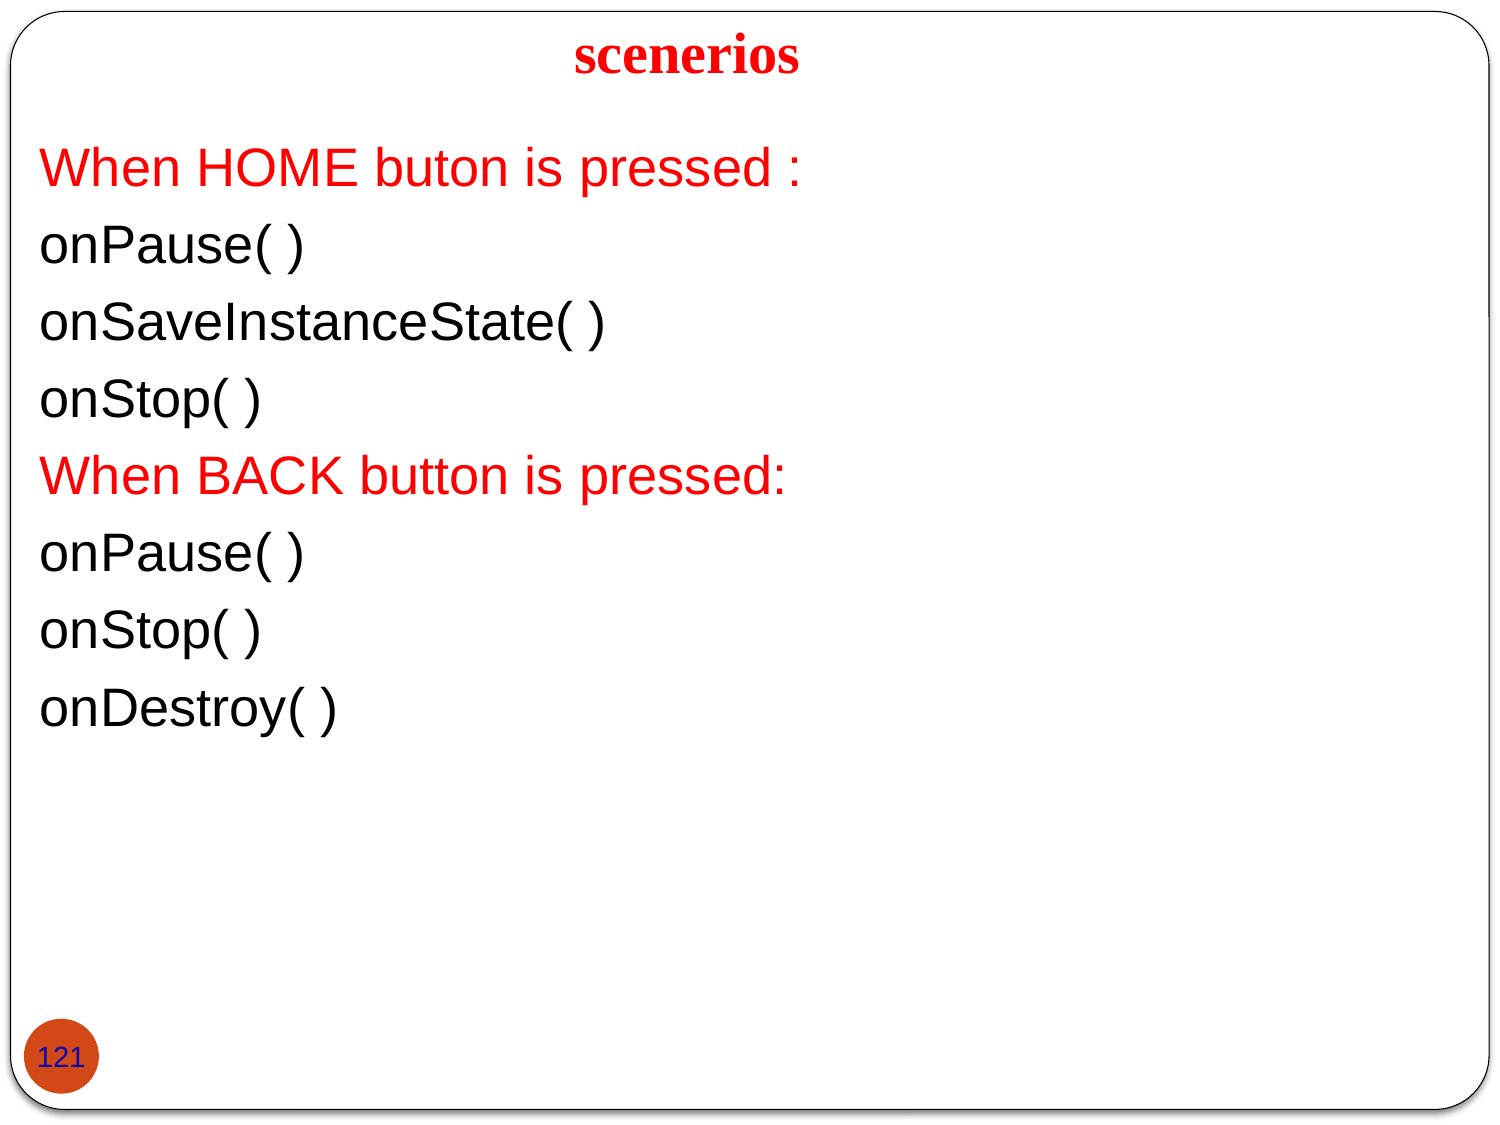

# scenerios
When HOME buton is pressed :
onPause( )
onSaveInstanceState( )
onStop( )
When BACK button is pressed:
onPause( )
onStop( )
onDestroy( )

121